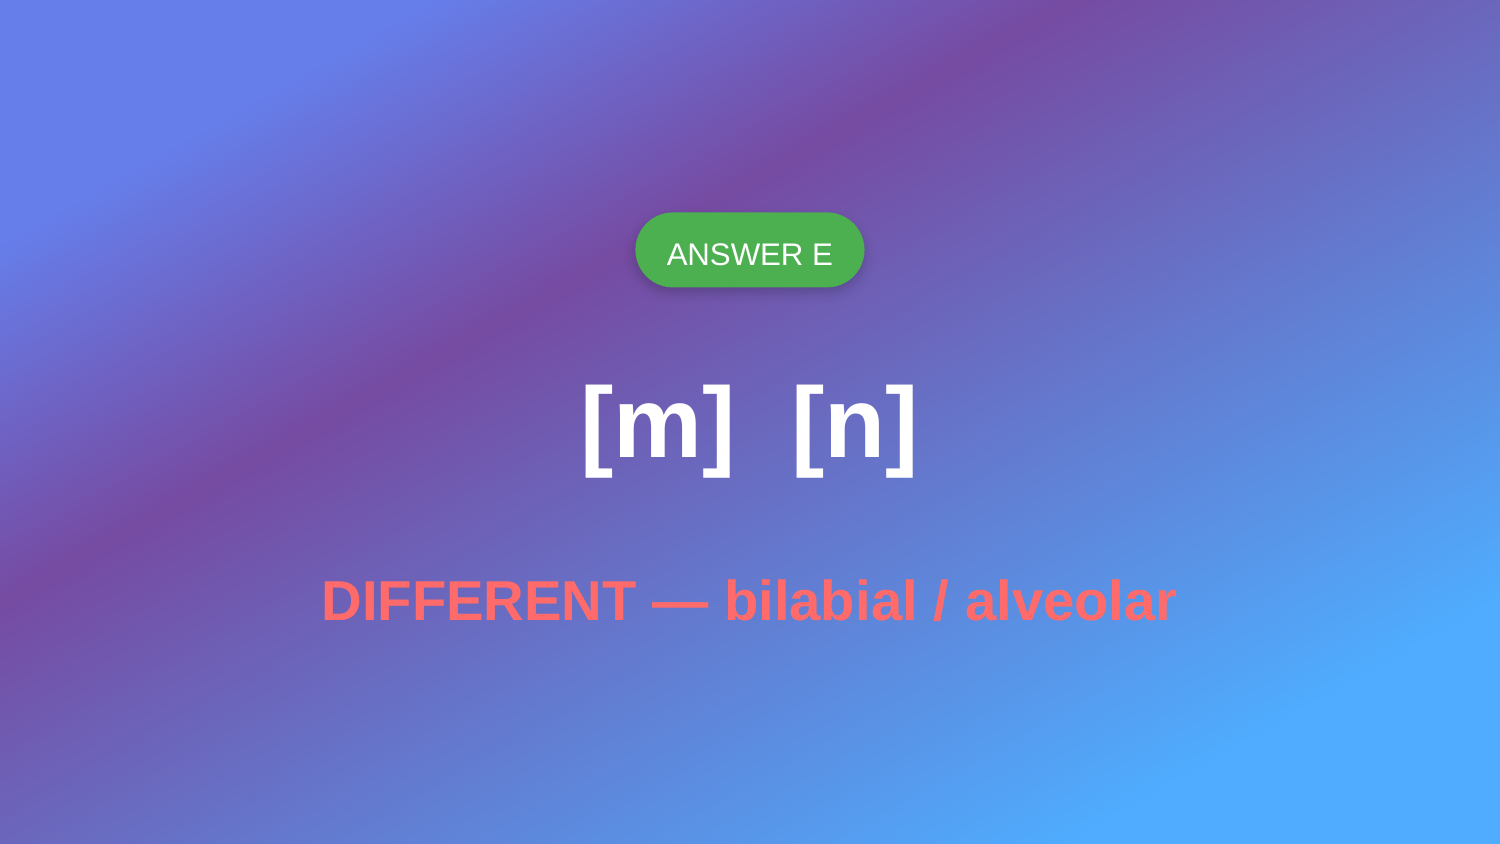

ANSWER E
[m]  [n]
DIFFERENT — bilabial / alveolar